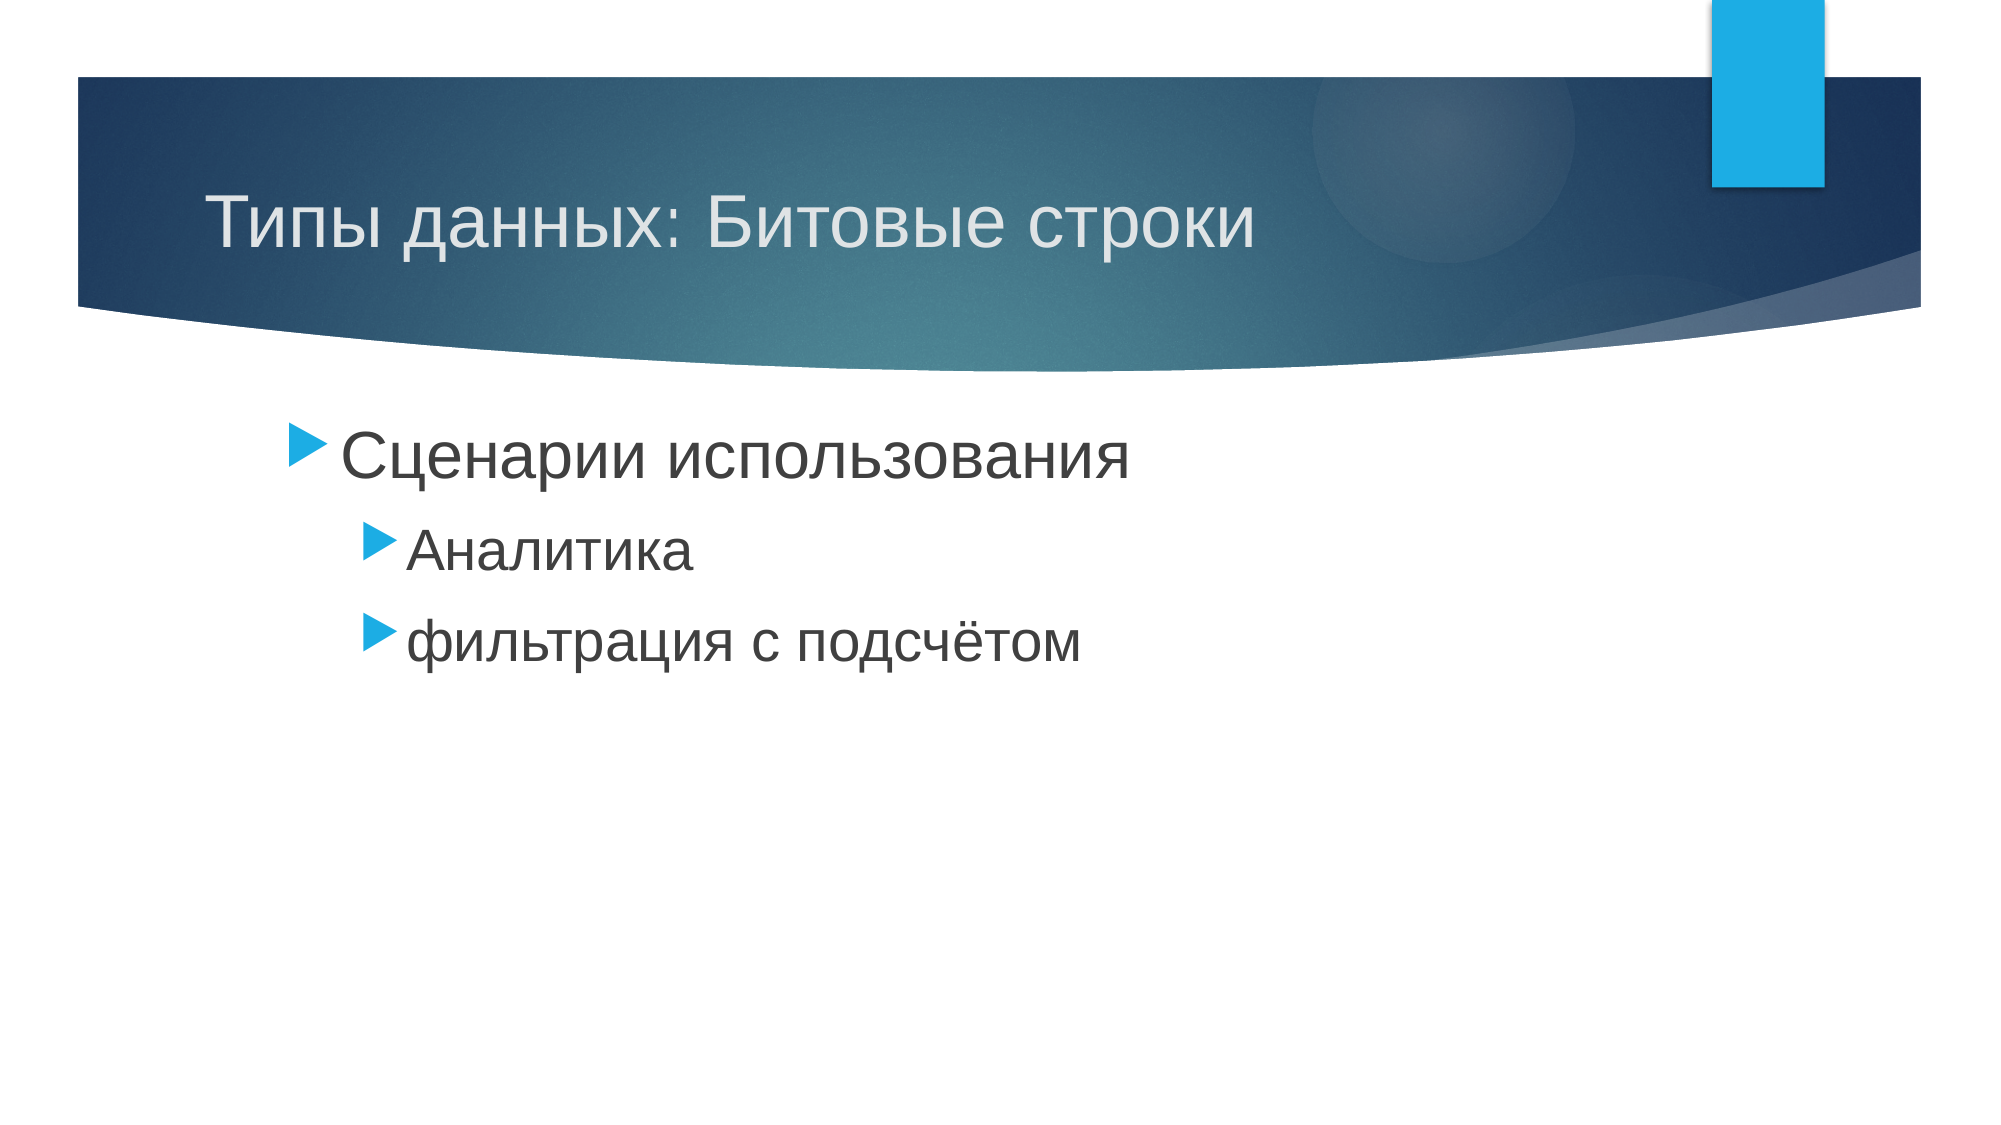

# Типы данных: Битовые строки
Сценарии использования
Аналитика
фильтрация с подсчётом